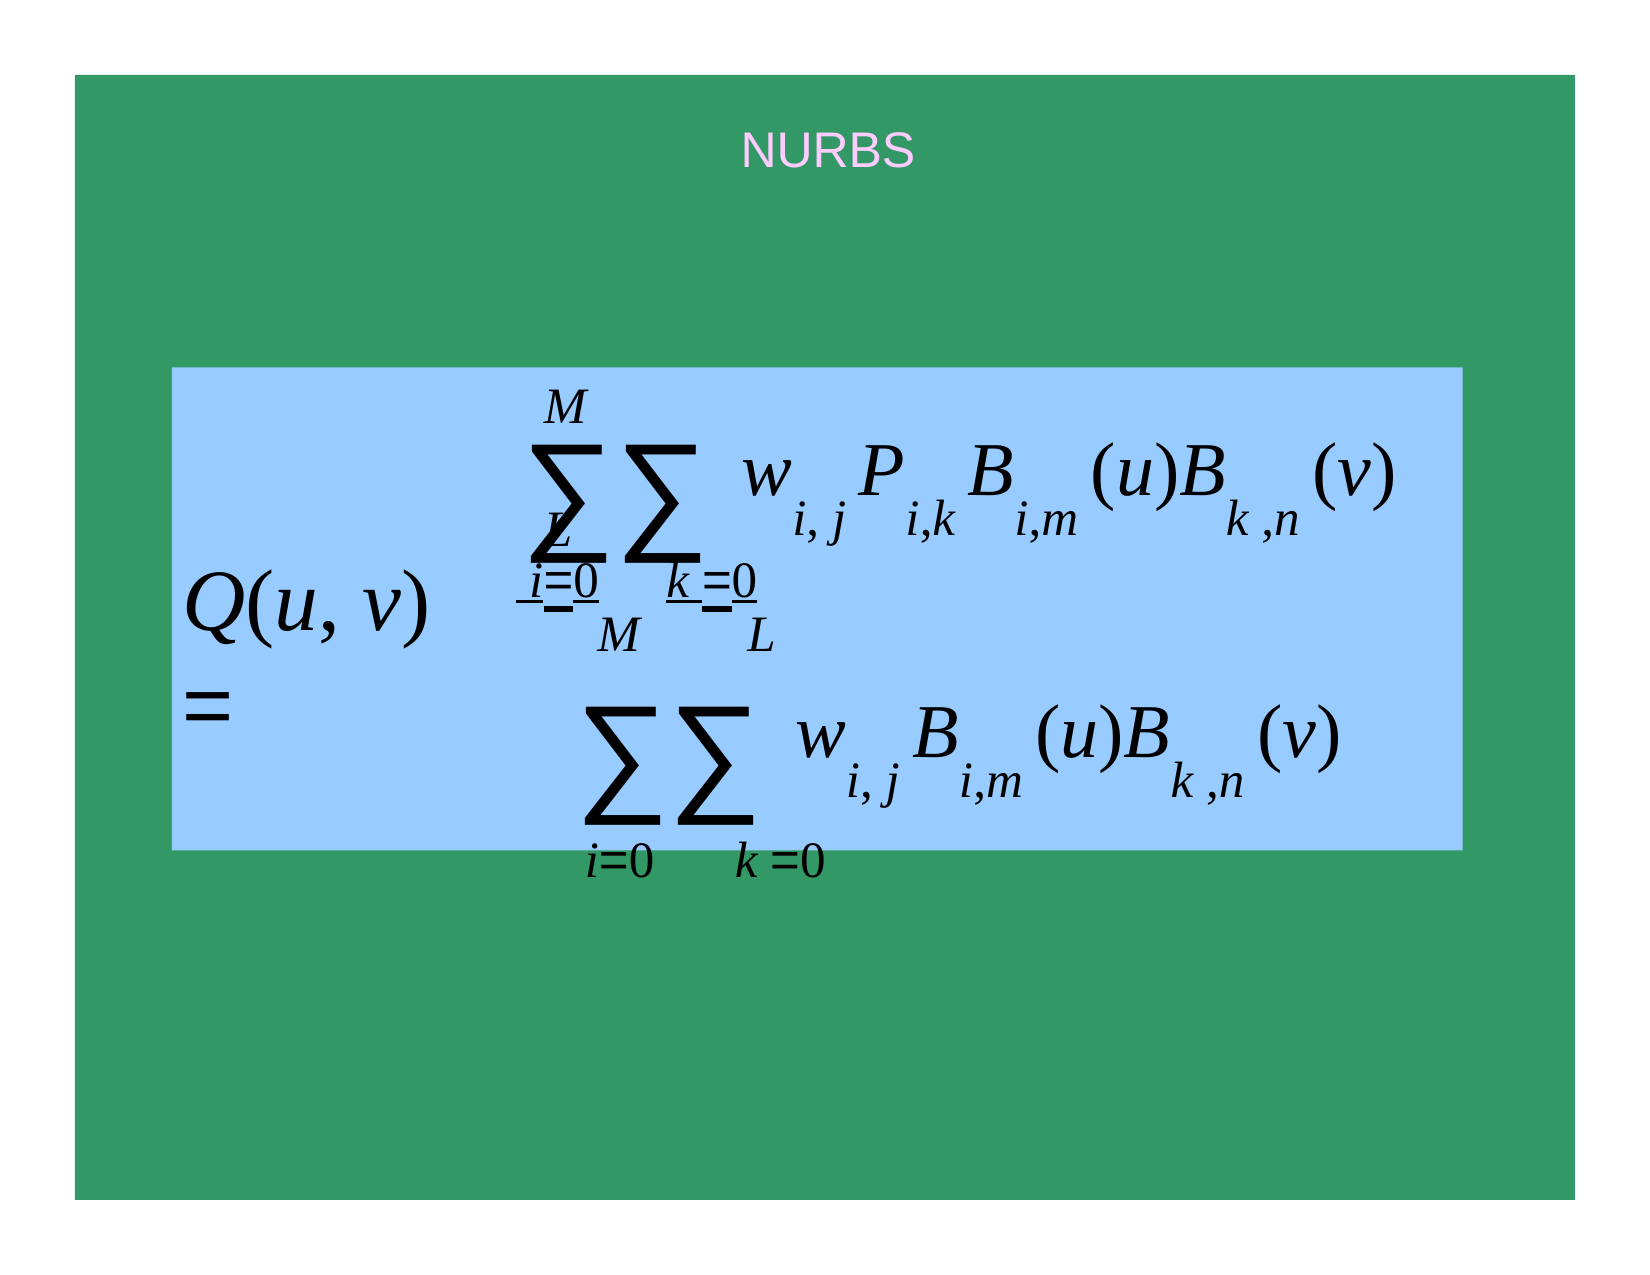

NURBS

M	L
# ∑∑ wi, j Pi,k Bi,m (u)Bk ,n (v)
Q(u, v) =
 i=0	k =0
M	L
∑∑ wi, j Bi,m (u)Bk ,n (v)
i=0	k =0